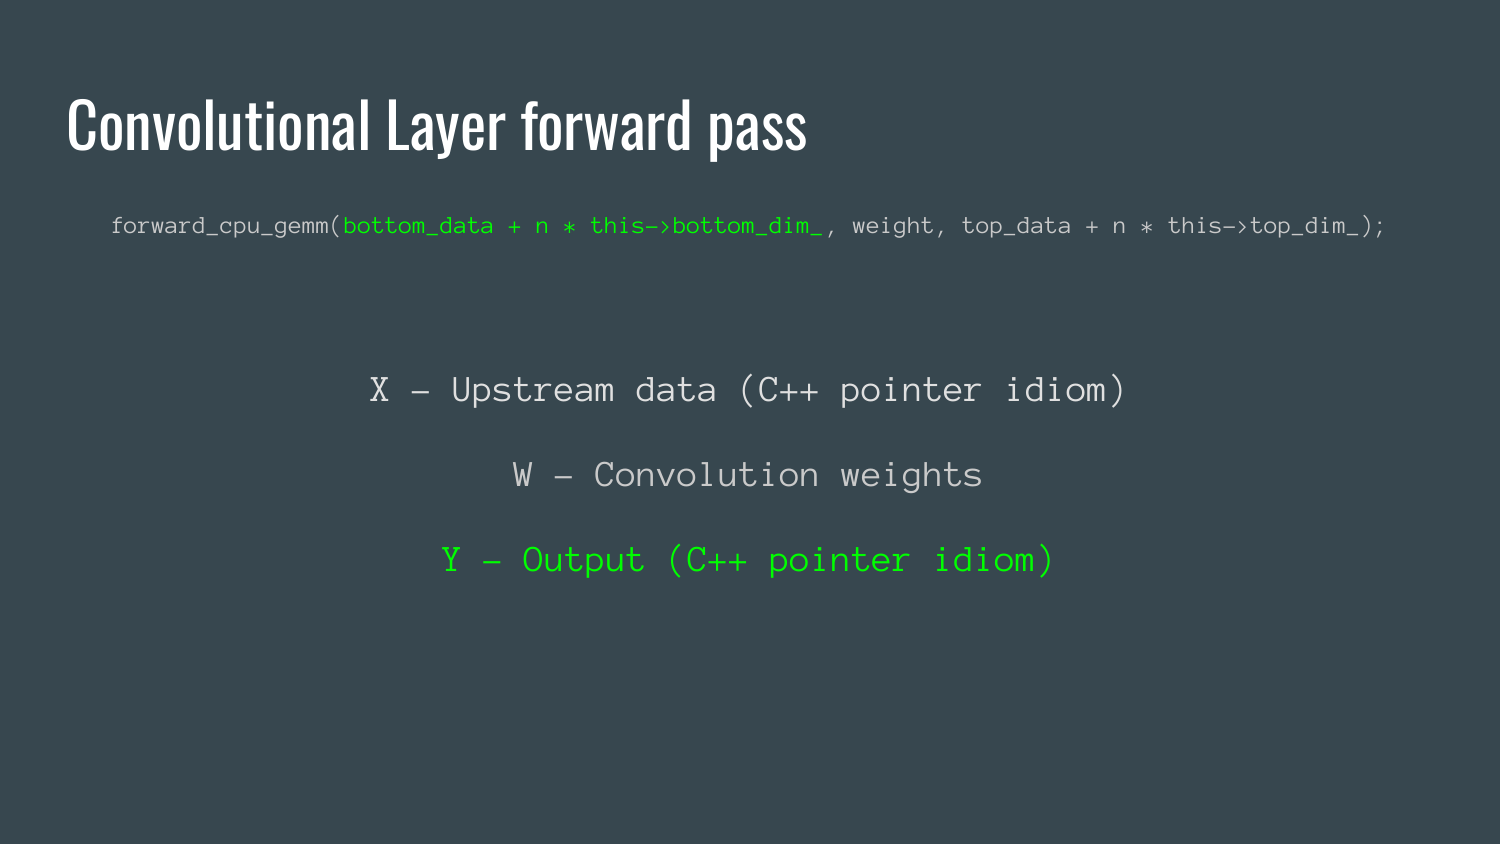

# Convolutional Layer forward pass

forward_cpu_gemm(bottom_data + n * this->bottom_dim_, weight, top_data + n * this->top_dim_);

X - Upstream data (C++ pointer idiom)
W - Convolution weights
Y - Output (C++ pointer idiom)